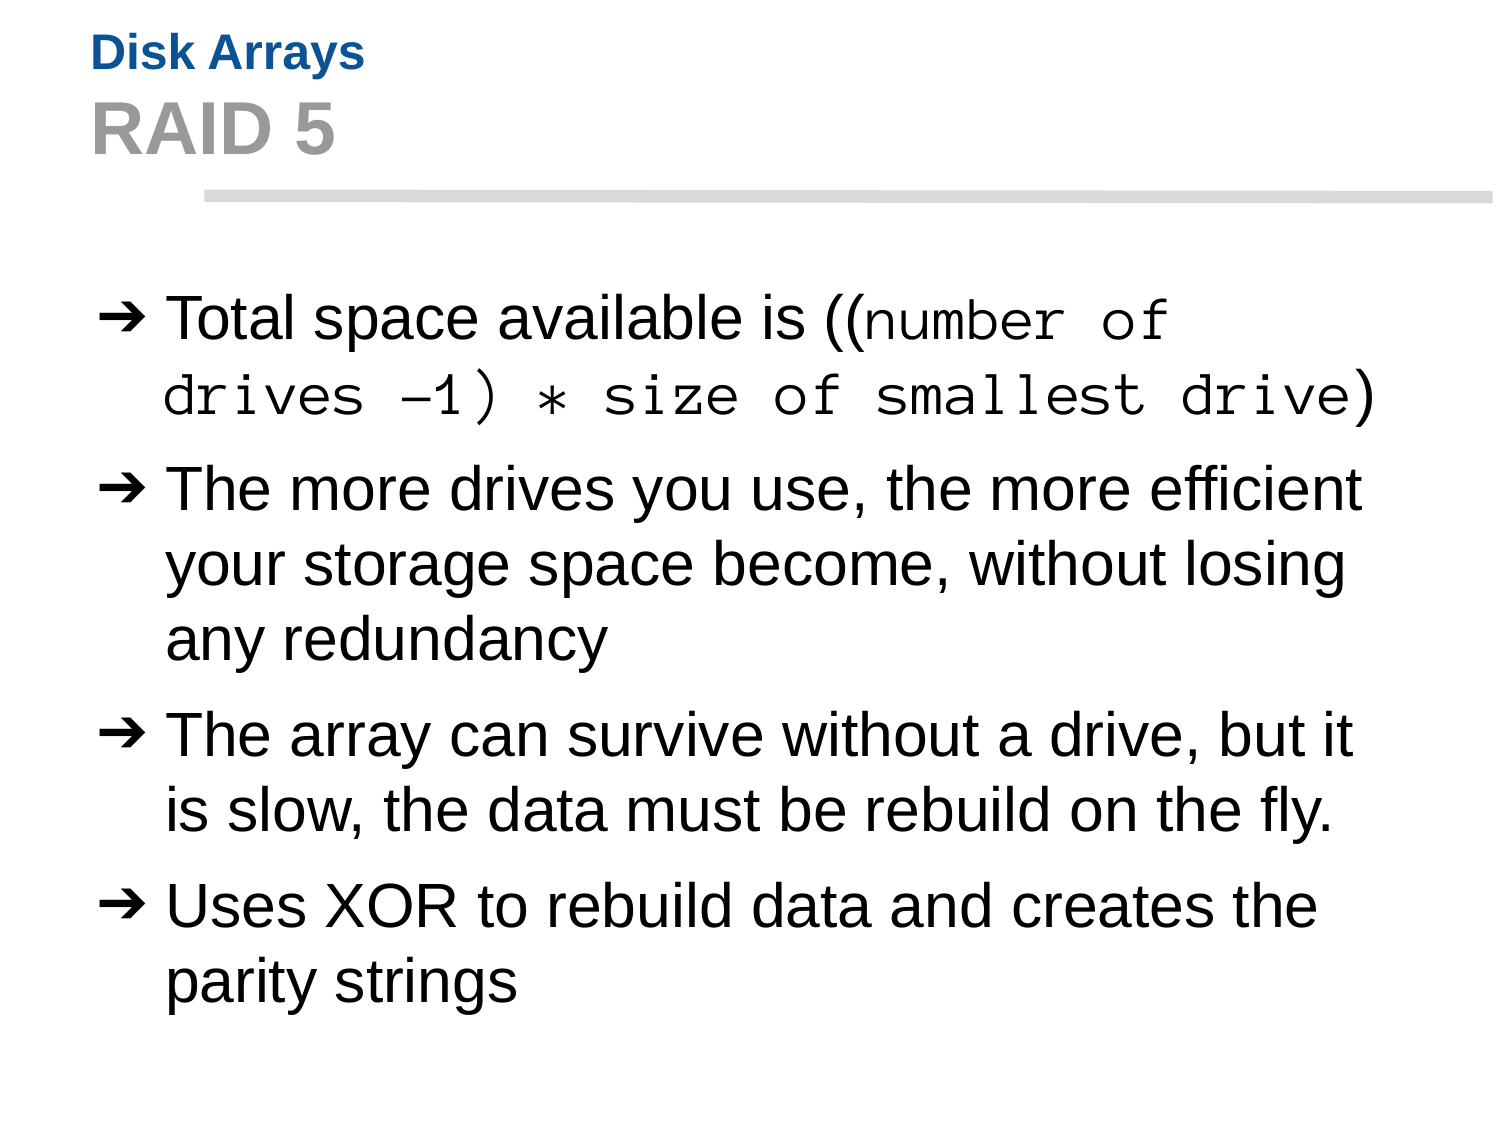

# Disk Arrays RAID 5
Total space available is ((number of drives -1) * size of smallest drive)
The more drives you use, the more efficient your storage space become, without losing any redundancy
The array can survive without a drive, but it is slow, the data must be rebuild on the fly.
Uses XOR to rebuild data and creates the parity strings